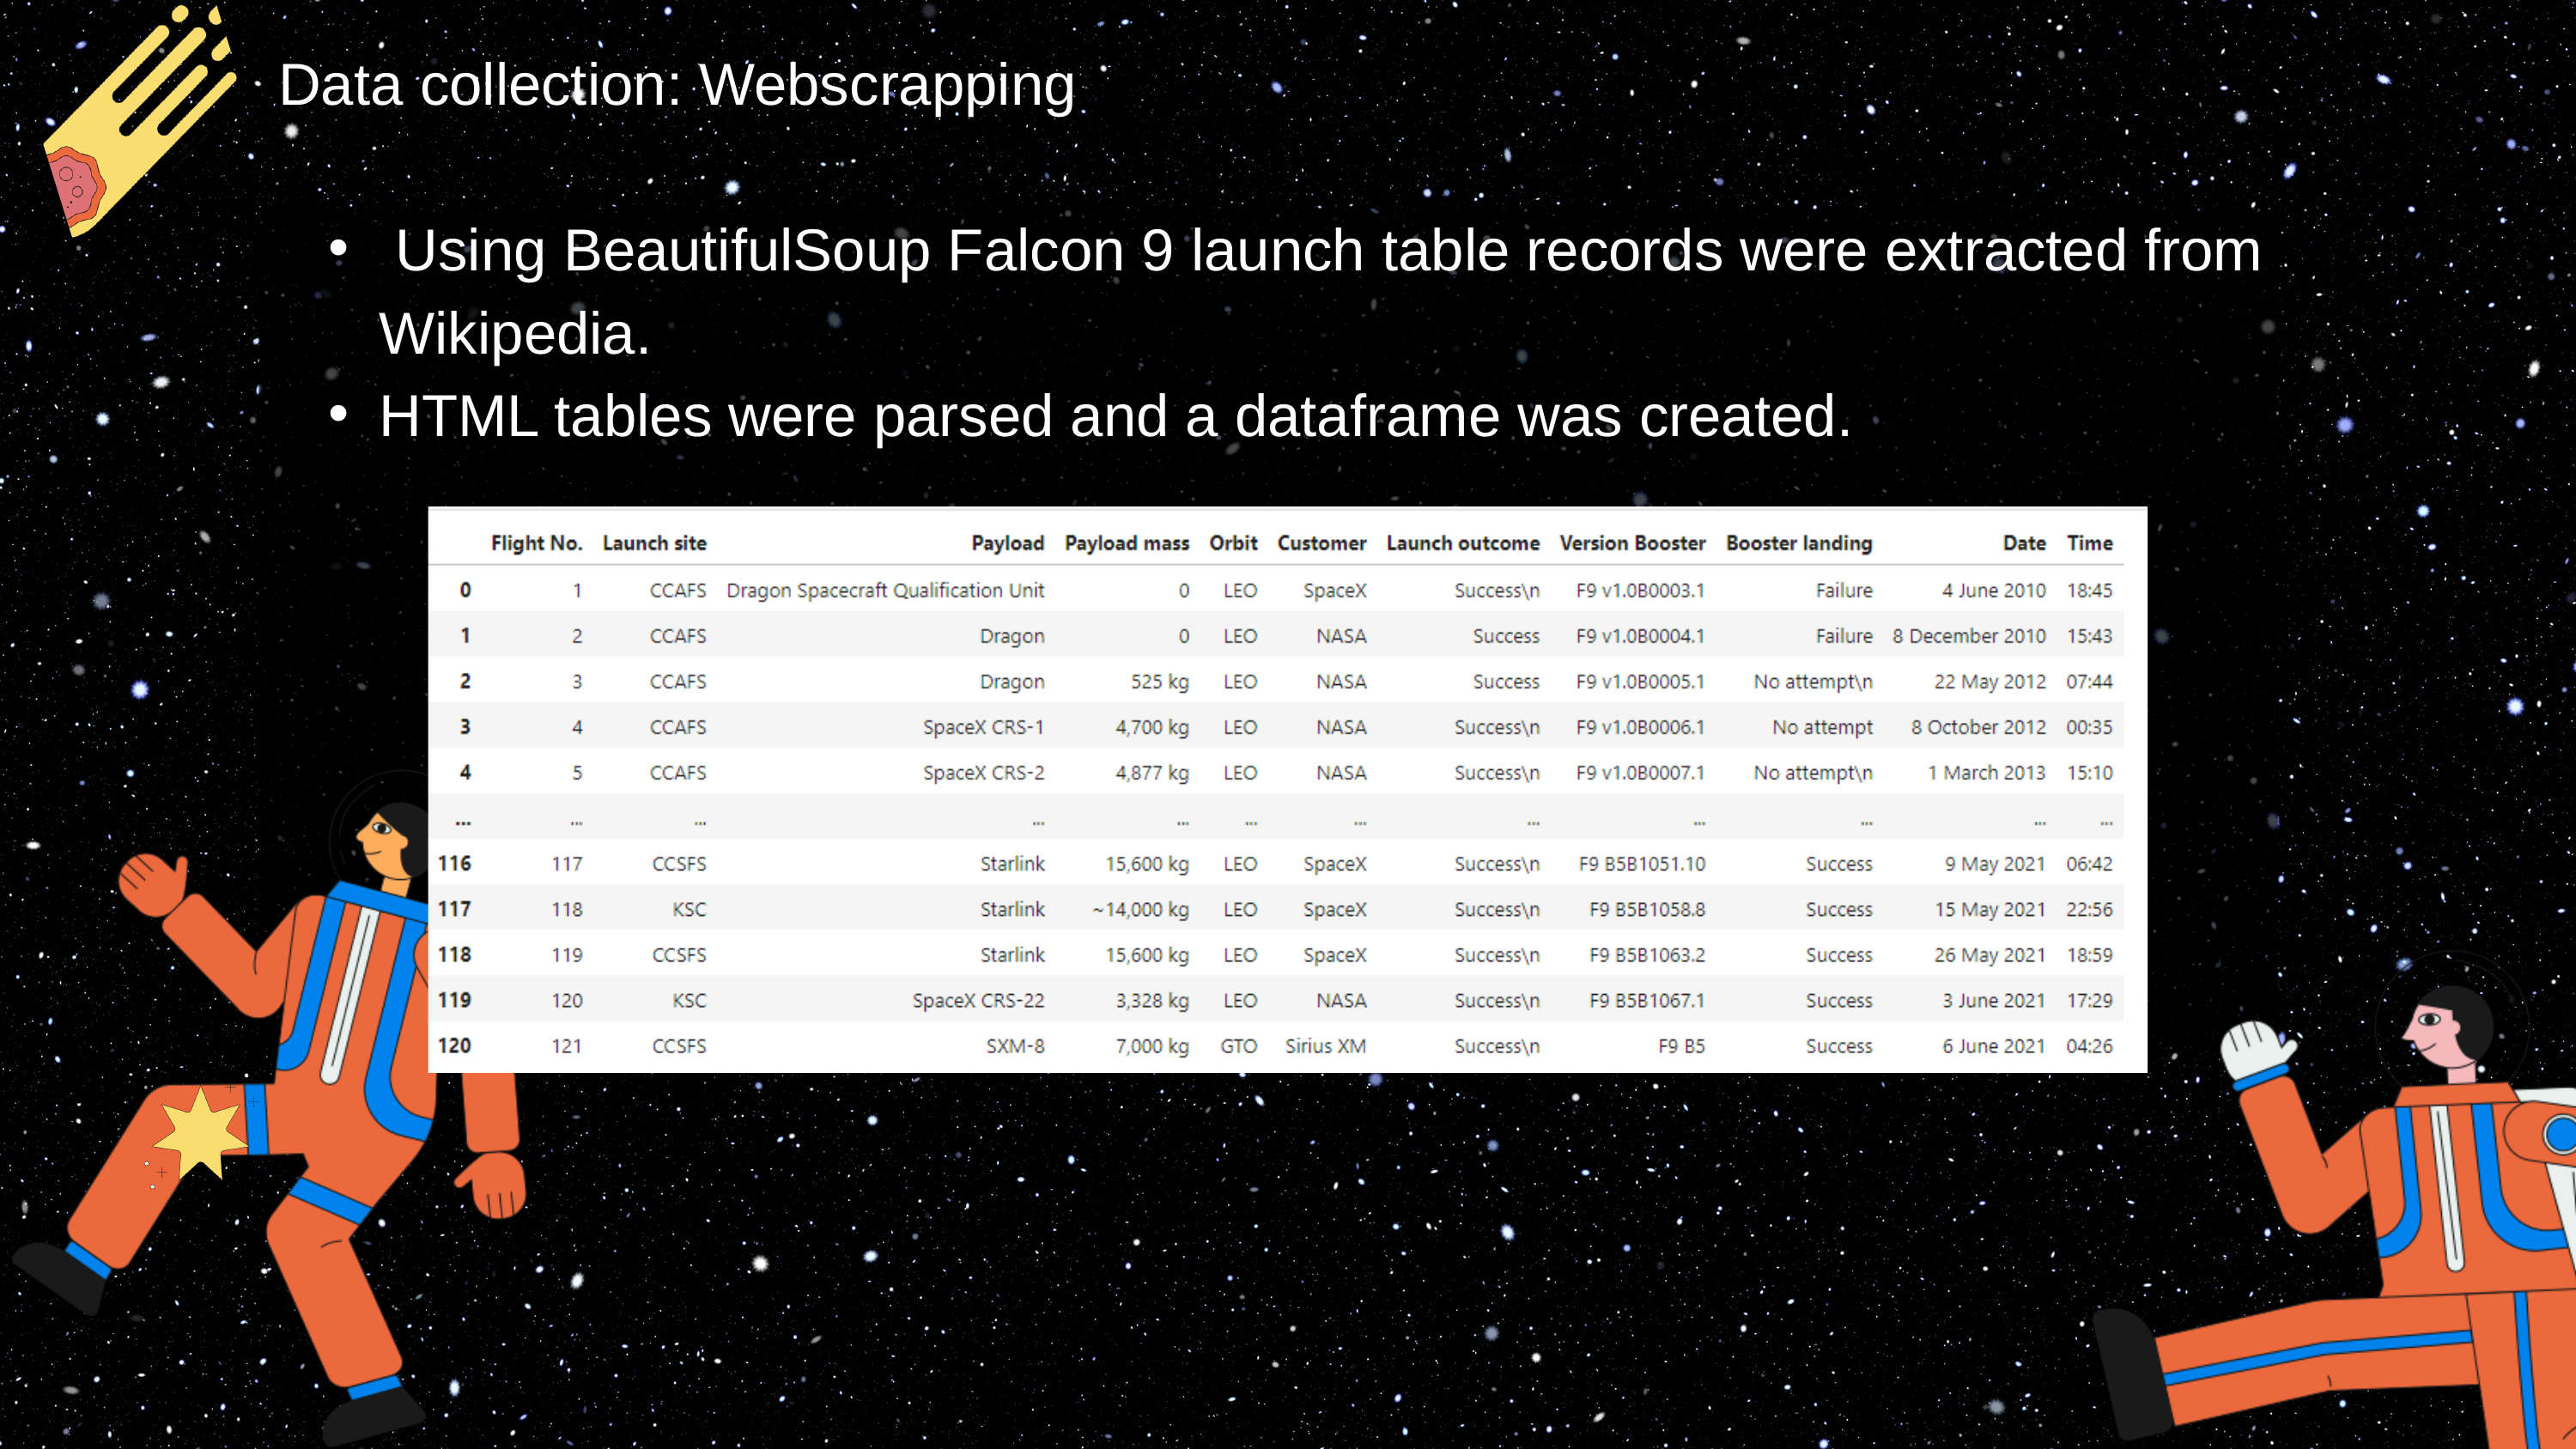

Data collection: Webscrapping

 Using BeautifulSoup Falcon 9 launch table records were extracted from Wikipedia.
HTML tables were parsed and a dataframe was created.